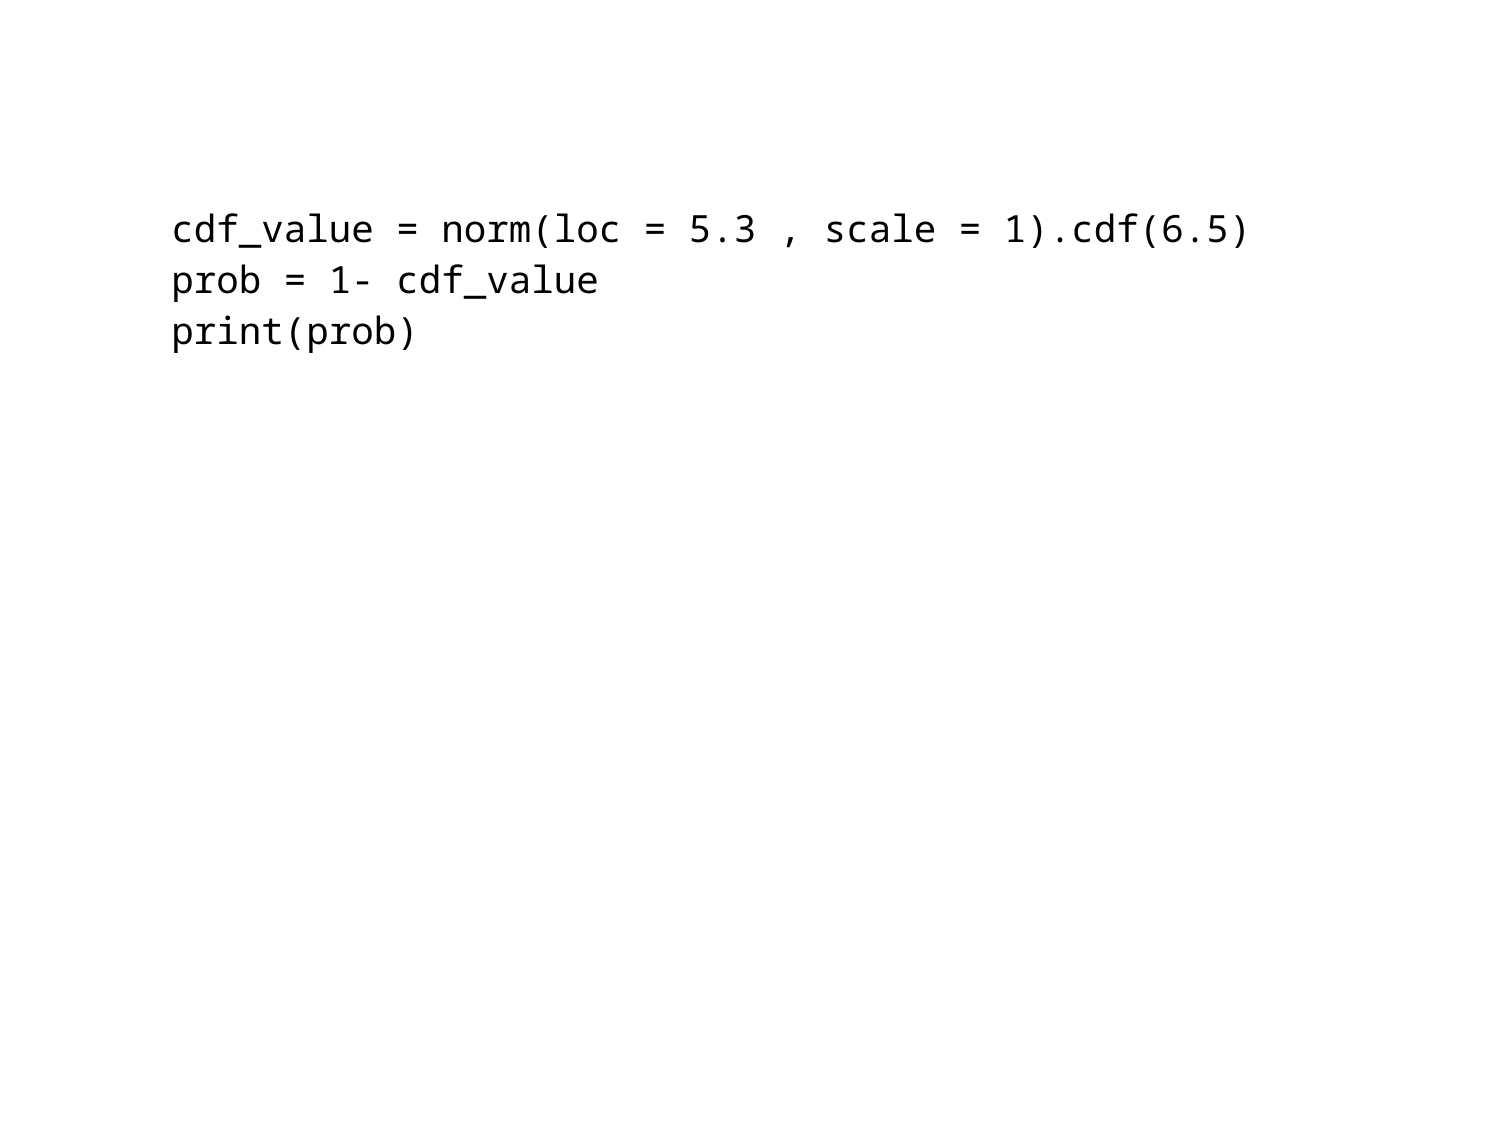

| cdf\_value = norm(loc = 5.3 , scale = 1).cdf(6.5) prob = 1- cdf\_value print(prob) |
| --- |